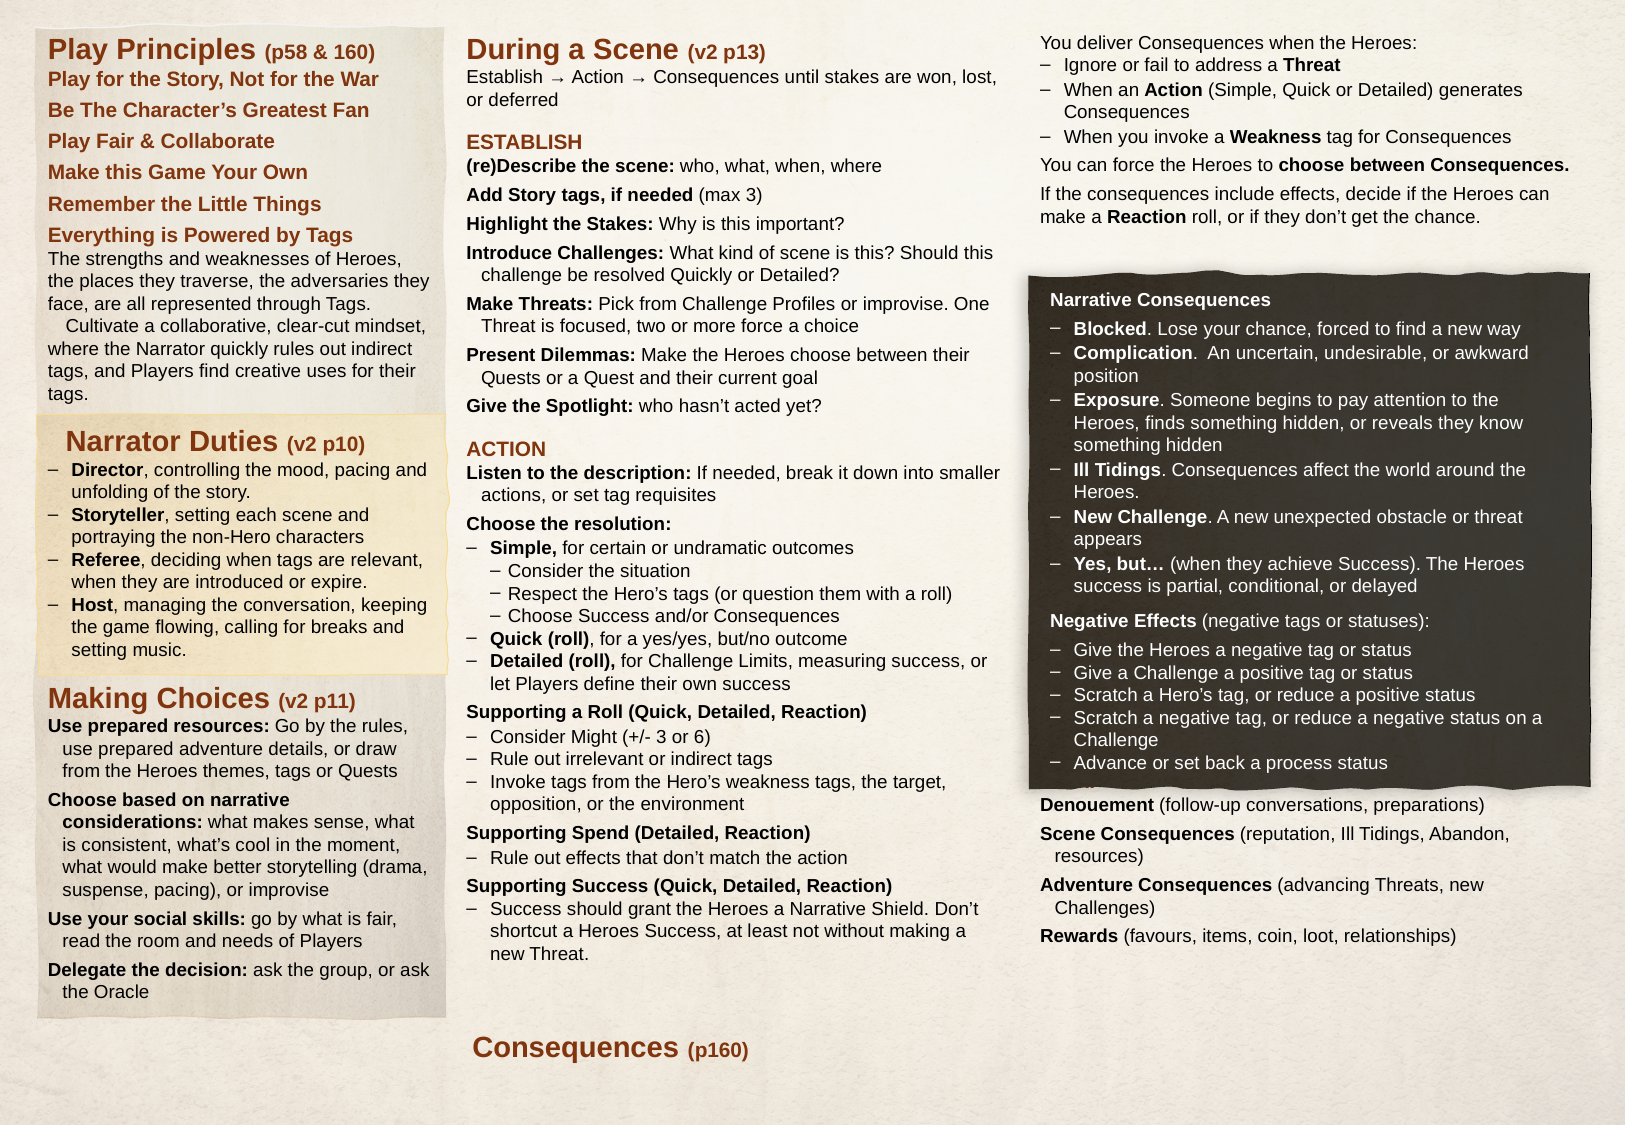

Play Principles (p58 & 160)
Play for the Story, Not for the War
Be The Character’s Greatest Fan
Play Fair & Collaborate
Make this Game Your Own
Remember the Little Things
Everything is Powered by Tags
The strengths and weaknesses of Heroes, the places they traverse, the adversaries they face, are all represented through Tags.
Cultivate a collaborative, clear-cut mindset, where the Narrator quickly rules out indirect tags, and Players find creative uses for their tags.
Narrator Duties (v2 p10)
Director, controlling the mood, pacing and unfolding of the story.
Storyteller, setting each scene and portraying the non-Hero characters
Referee, deciding when tags are relevant, when they are introduced or expire.
Host, managing the conversation, keeping the game flowing, calling for breaks and setting music.
Making Choices (v2 p11)
Use prepared resources: Go by the rules, use prepared adventure details, or draw from the Heroes themes, tags or Quests
Choose based on narrative considerations: what makes sense, what is consistent, what’s cool in the moment, what would make better storytelling (drama, suspense, pacing), or improvise
Use your social skills: go by what is fair, read the room and needs of Players
Delegate the decision: ask the group, or ask the Oracle

During a Scene (v2 p13)
Establish → Action → Consequences until stakes are won, lost, or deferred
ESTABLISH
(re)Describe the scene: who, what, when, where
Add Story tags, if needed (max 3)
Highlight the Stakes: Why is this important?
Introduce Challenges: What kind of scene is this? Should this challenge be resolved Quickly or Detailed?
Make Threats: Pick from Challenge Profiles or improvise. One Threat is focused, two or more force a choice
Present Dilemmas: Make the Heroes choose between their Quests or a Quest and their current goal
Give the Spotlight: who hasn’t acted yet?
ACTION
Listen to the description: If needed, break it down into smaller actions, or set tag requisites
Choose the resolution:
Simple, for certain or undramatic outcomes
Consider the situation
Respect the Hero’s tags (or question them with a roll)
Choose Success and/or Consequences
Quick (roll), for a yes/yes, but/no outcome
Detailed (roll), for Challenge Limits, measuring success, or let Players define their own success
Supporting a Roll (Quick, Detailed, Reaction)
Consider Might (+/- 3 or 6)
Rule out irrelevant or indirect tags
Invoke tags from the Hero’s weakness tags, the target, opposition, or the environment
Supporting Spend (Detailed, Reaction)
Rule out effects that don’t match the action
Supporting Success (Quick, Detailed, Reaction)
Success should grant the Heroes a Narrative Shield. Don’t shortcut a Heroes Success, at least not without making a new Threat.

 Consequences (p160)
You deliver Consequences when the Heroes:
Ignore or fail to address a Threat
When an Action (Simple, Quick or Detailed) generates Consequences
When you invoke a Weakness tag for Consequences
You can force the Heroes to choose between Consequences.
If the consequences include effects, decide if the Heroes can make a Reaction roll, or if they don’t get the chance.

WRAP UP
Denouement (follow-up conversations, preparations)
Scene Consequences (reputation, Ill Tidings, Abandon, resources)
Adventure Consequences (advancing Threats, new Challenges)
Rewards (favours, items, coin, loot, relationships)

Narrative Consequences
Blocked. Lose your chance, forced to find a new way
Complication.  An uncertain, undesirable, or awkward position
Exposure. Someone begins to pay attention to the Heroes, finds something hidden, or reveals they know something hidden
Ill Tidings. Consequences affect the world around the Heroes.
New Challenge. A new unexpected obstacle or threat appears
Yes, but… (when they achieve Success). The Heroes success is partial, conditional, or delayed
Negative Effects (negative tags or statuses):
Give the Heroes a negative tag or status
Give a Challenge a positive tag or status
Scratch a Hero’s tag, or reduce a positive status
Scratch a negative tag, or reduce a negative status on a Challenge
Advance or set back a process status